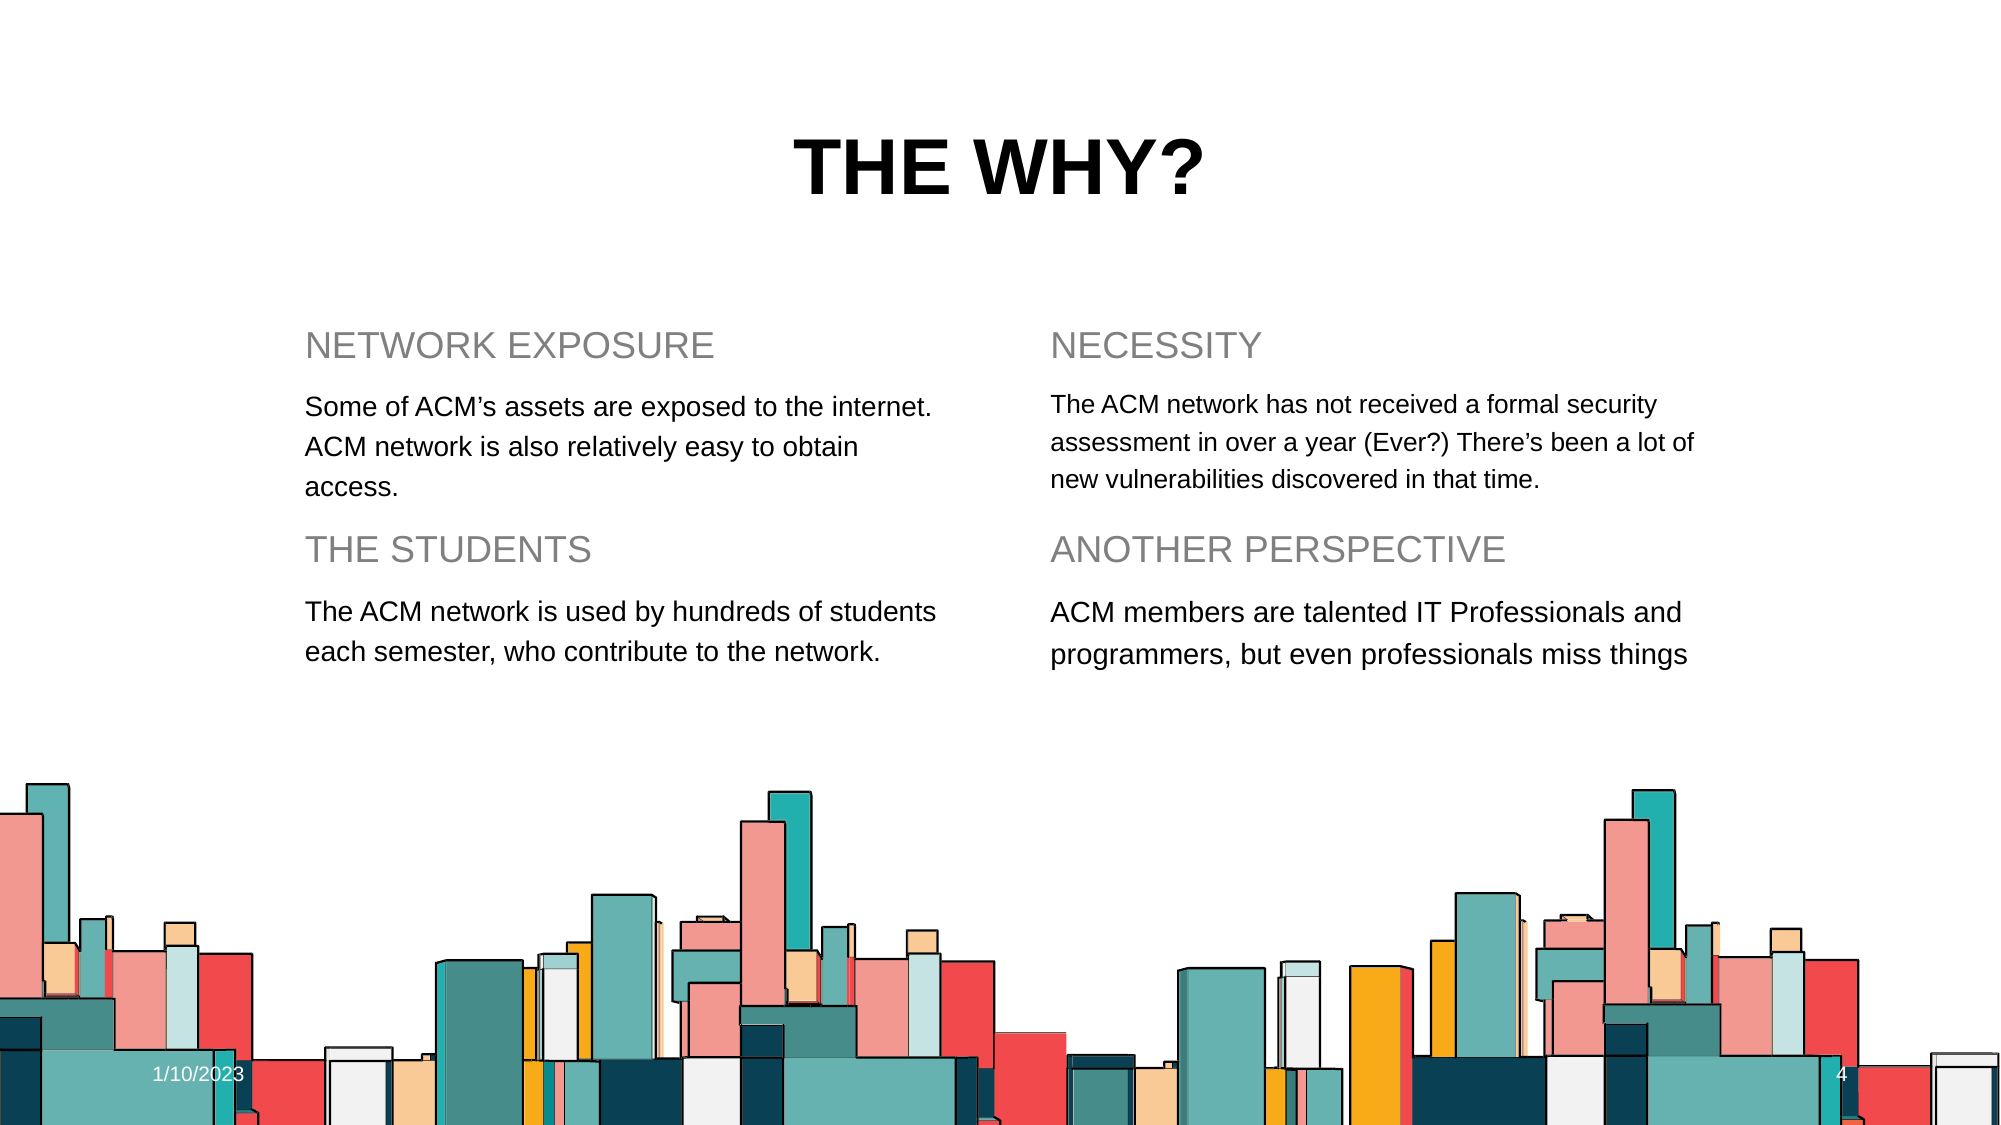

# The why?
NETWORK EXPOSURE
NECESSITY
The ACM network has not received a formal security assessment in over a year (Ever?) There’s been a lot of new vulnerabilities discovered in that time.
Some of ACM’s assets are exposed to the internet. ACM network is also relatively easy to obtain access.
THE STUDENTS
ANOTHER PERSPECTIVE
The ACM network is used by hundreds of students each semester, who contribute to the network.
ACM members are talented IT Professionals and programmers, but even professionals miss things
1/10/2023
4